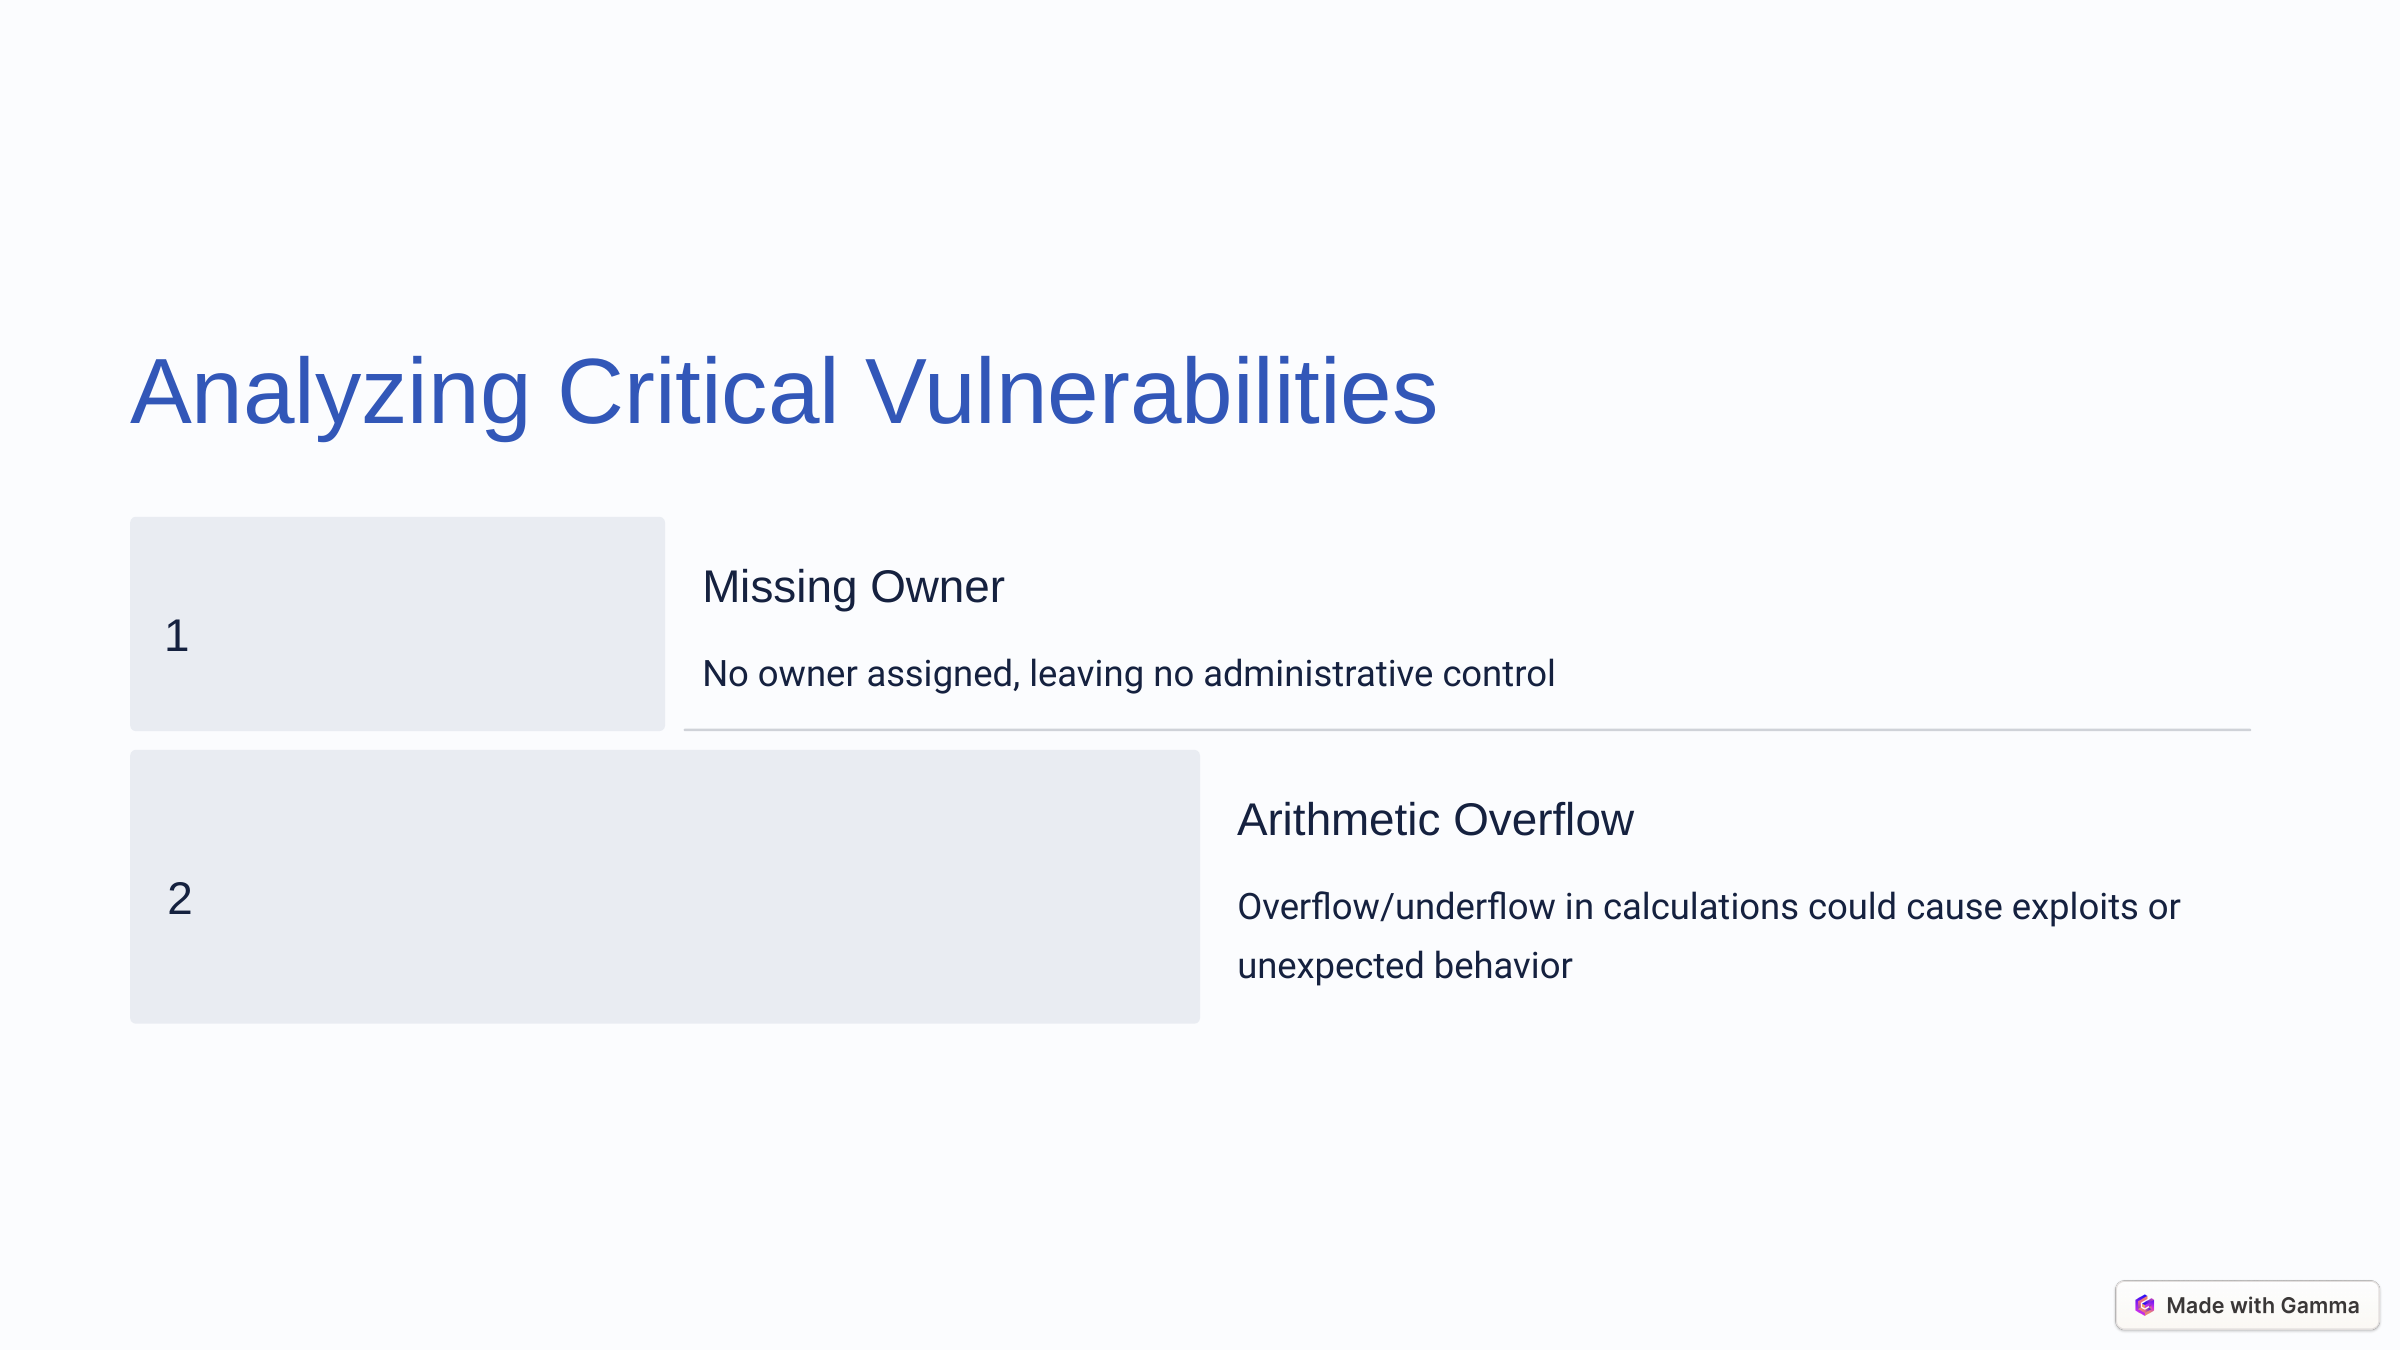

Analyzing Critical Vulnerabilities

Missing Owner
1
No owner assigned, leaving no administrative control

Arithmetic Overflow
2
Overflow/underflow in calculations could cause exploits or unexpected behavior